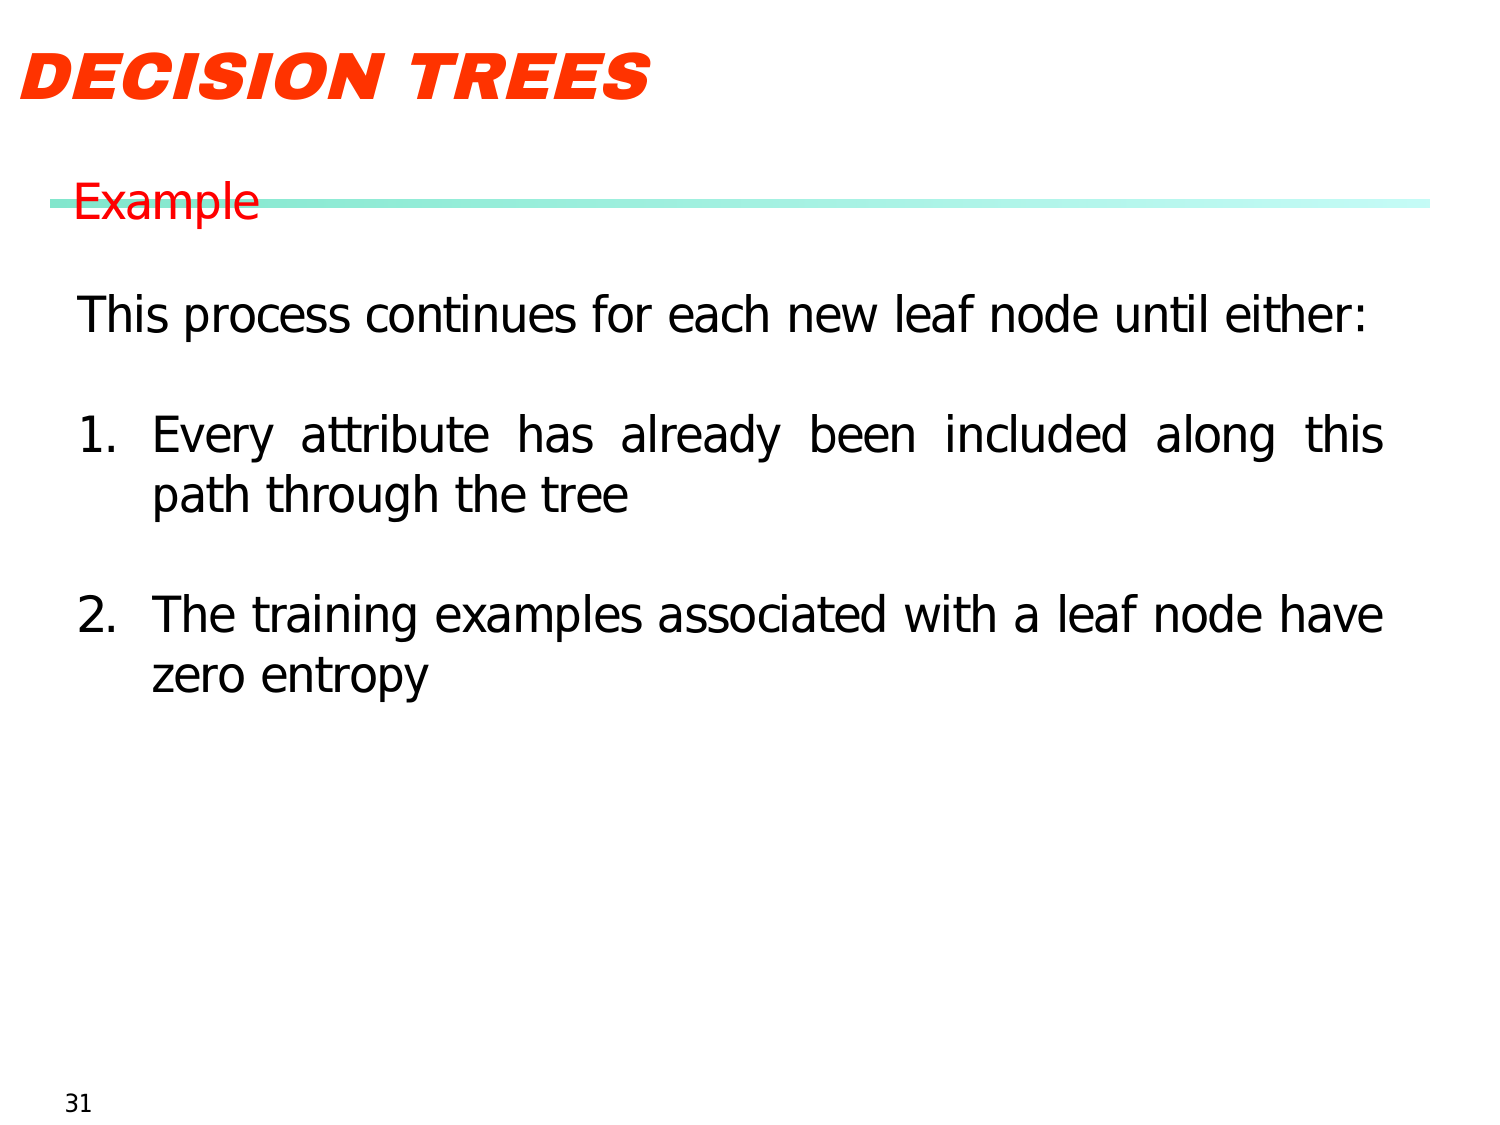

DECISION TREES
Example
This process continues for each new leaf node until either:

Every attribute has already been included along this path through the tree

The training examples associated with a leaf node have zero entropy
31